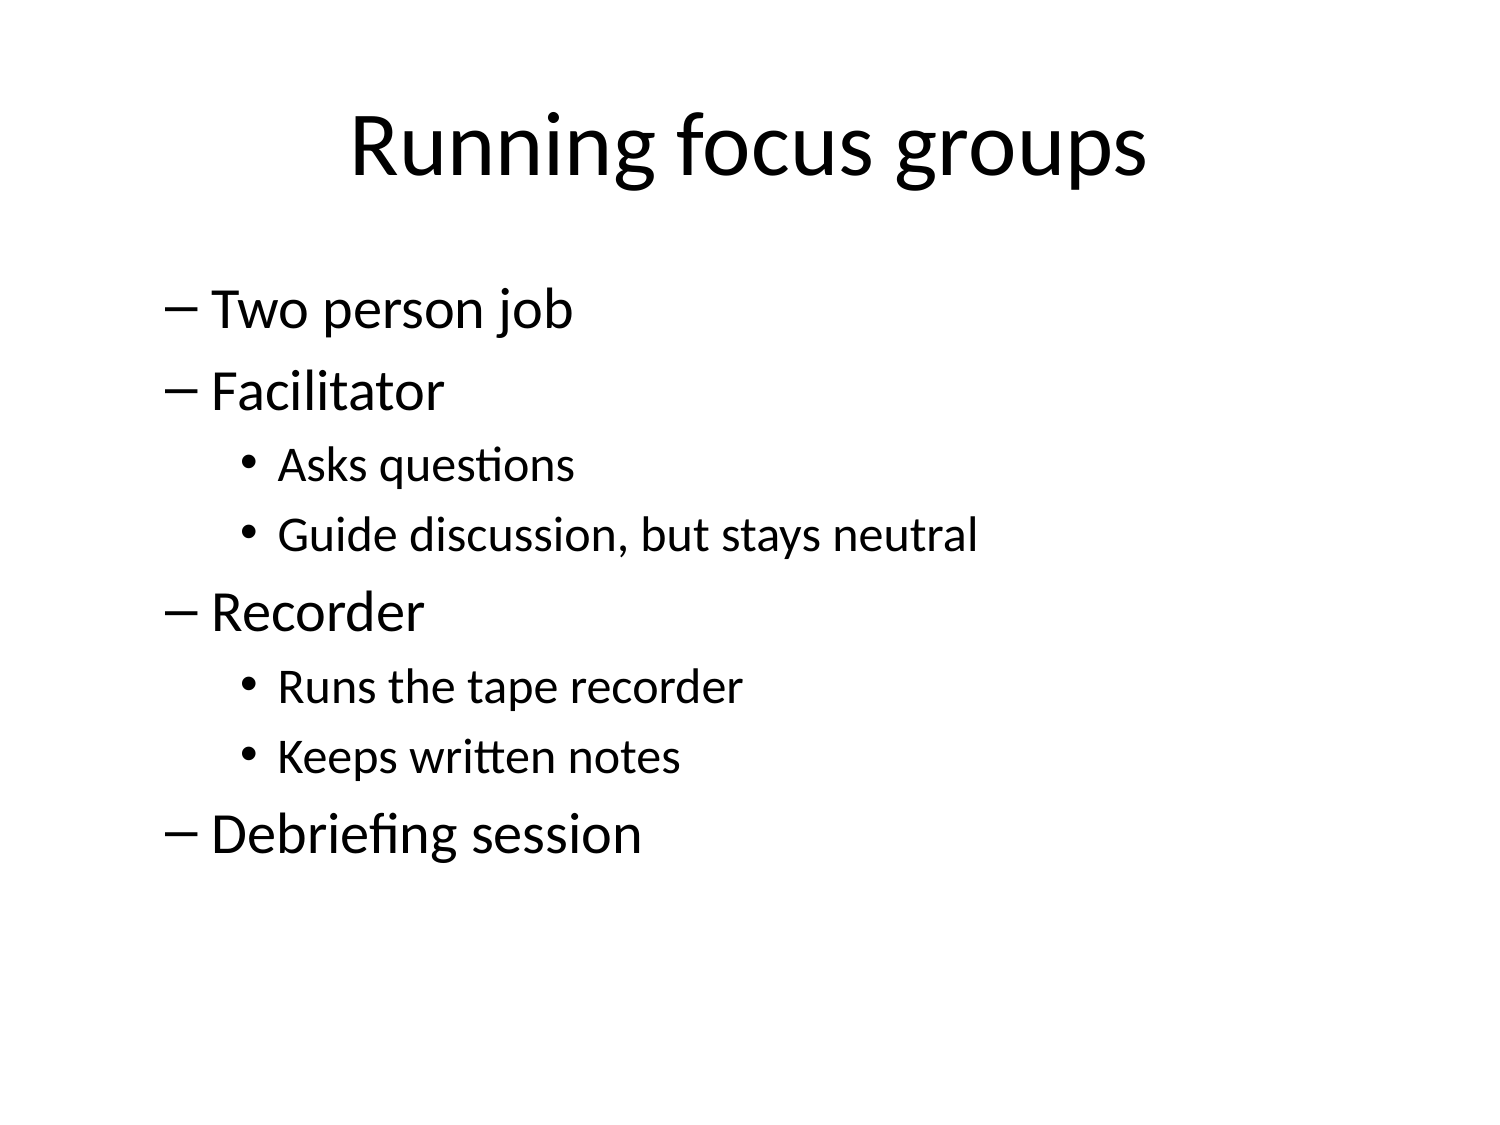

# Running focus groups
Two person job
Facilitator
Asks questions
Guide discussion, but stays neutral
Recorder
Runs the tape recorder
Keeps written notes
Debriefing session